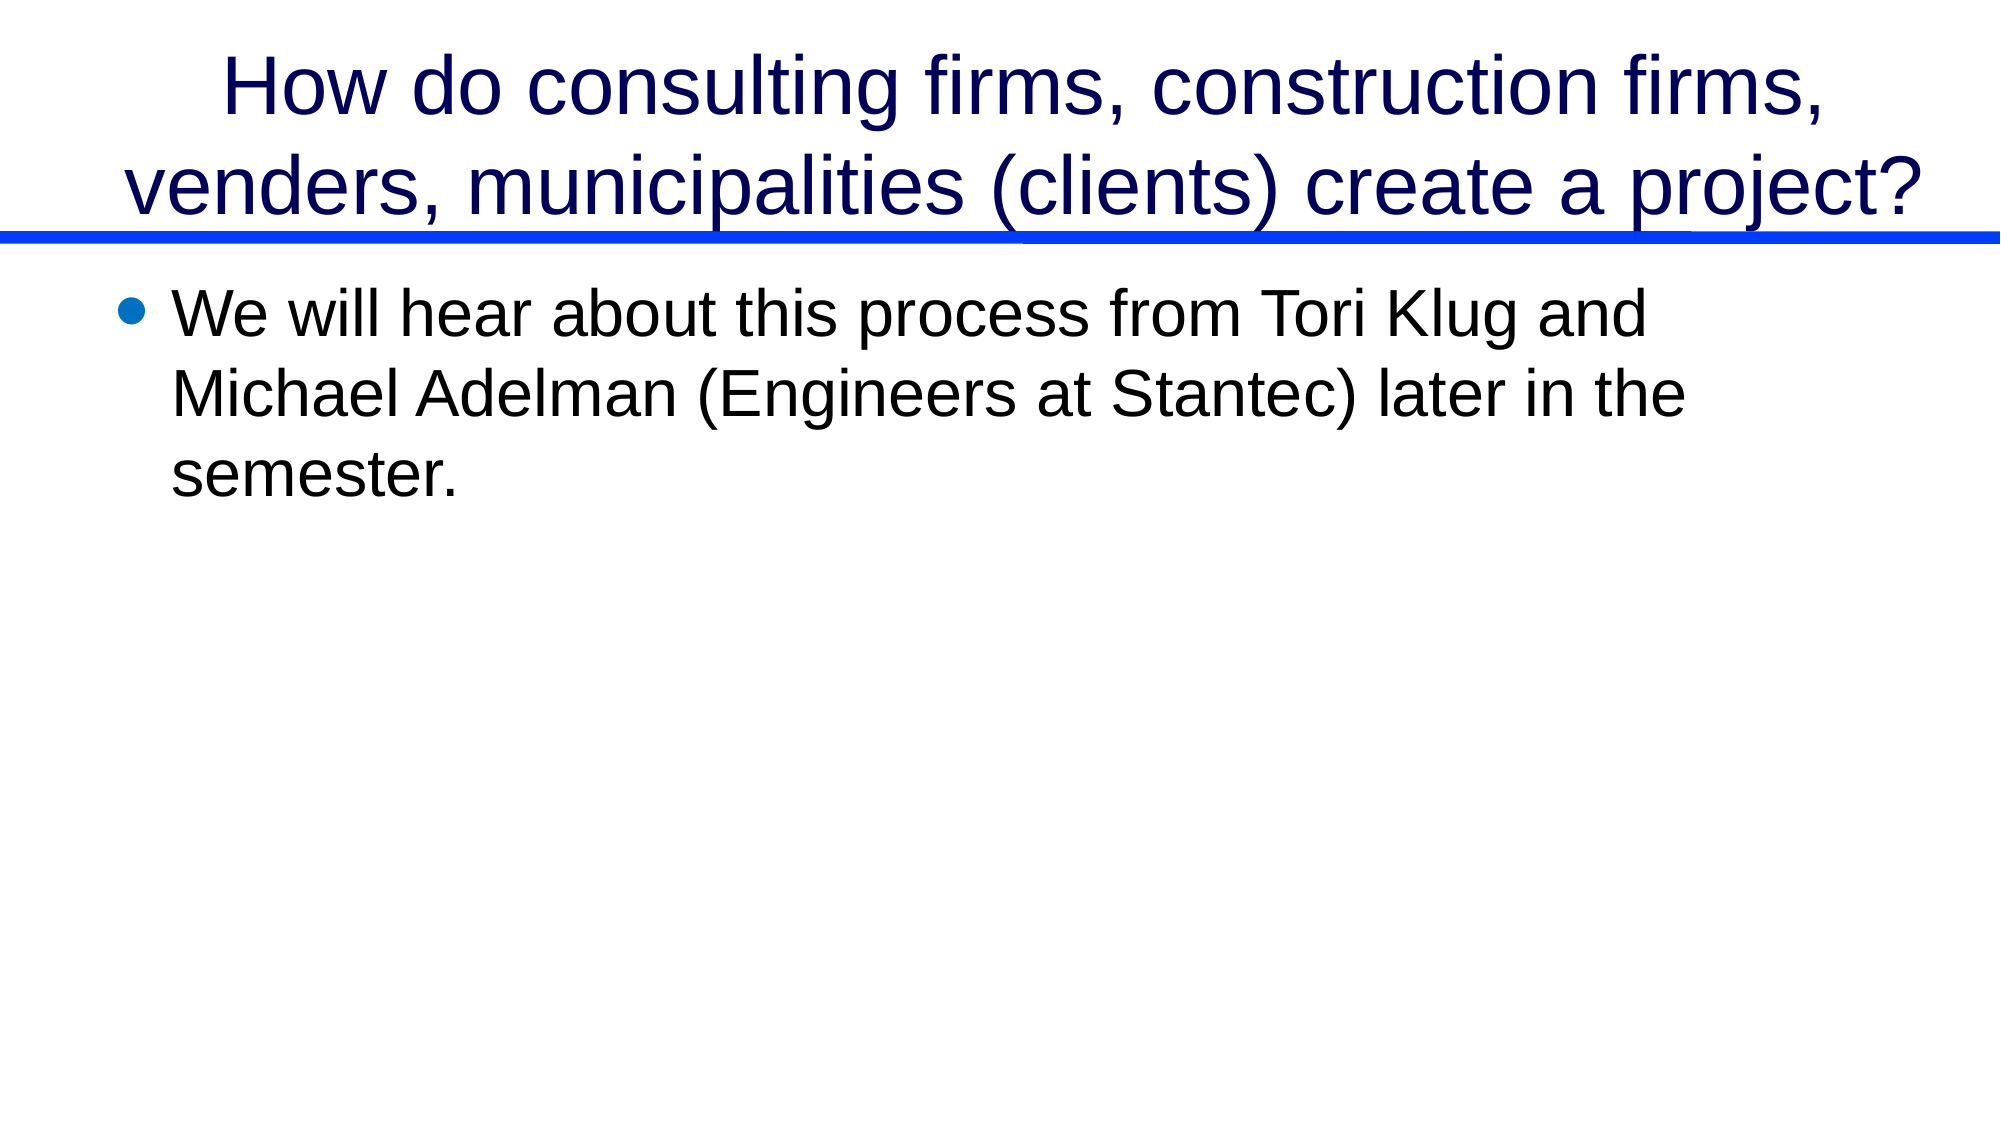

# How do consulting firms, construction firms, venders, municipalities (clients) create a project?
We will hear about this process from Tori Klug and Michael Adelman (Engineers at Stantec) later in the semester.